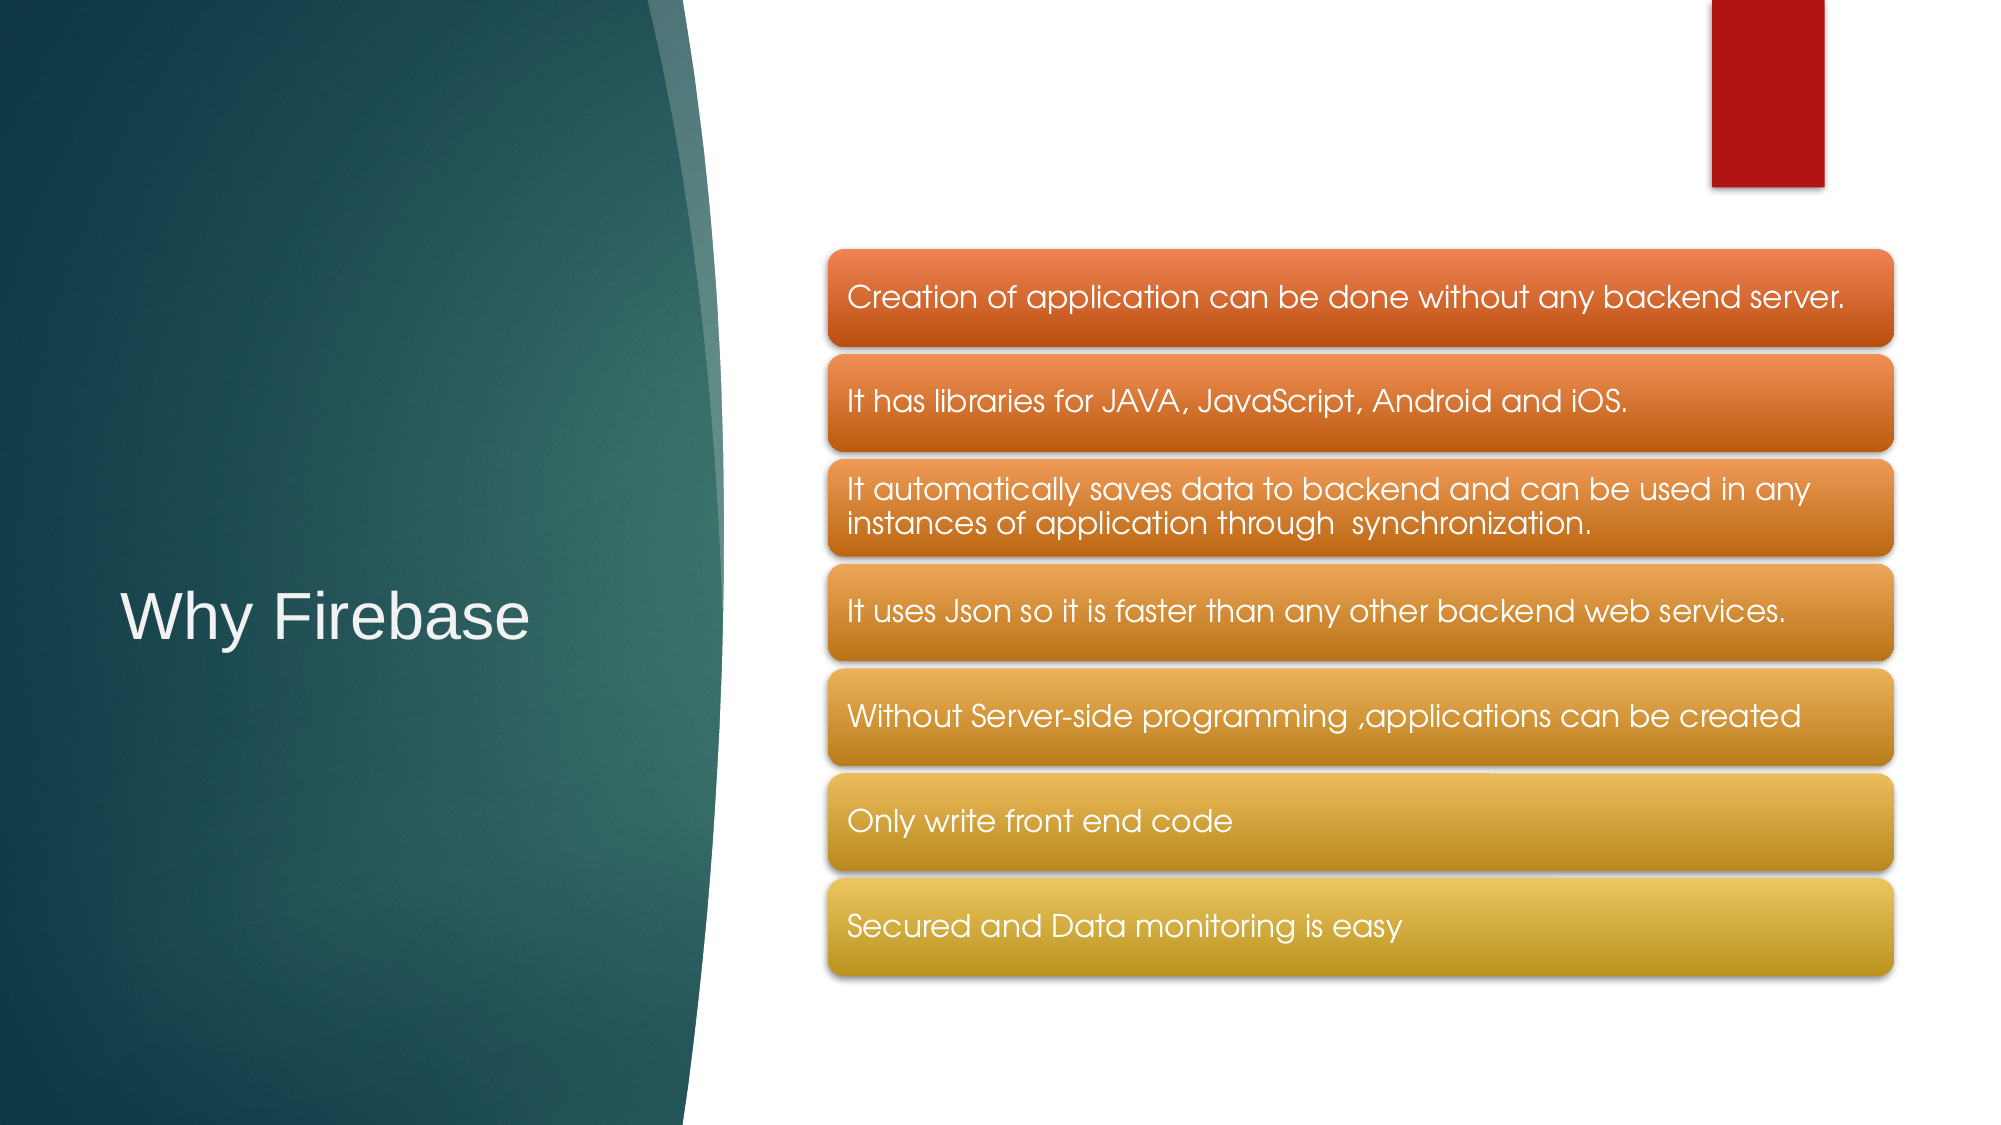

# Why Firebase
Creation of application can be done without any backend server.
It has libraries for JAVA, JavaScript, Android and iOS.
It automatically saves data to backend and can be used in any instances of application through  synchronization.
It uses Json so it is faster than any other backend web services.
Without Server-side programming ,applications can be created
Only write front end code
Secured and Data monitoring is easy